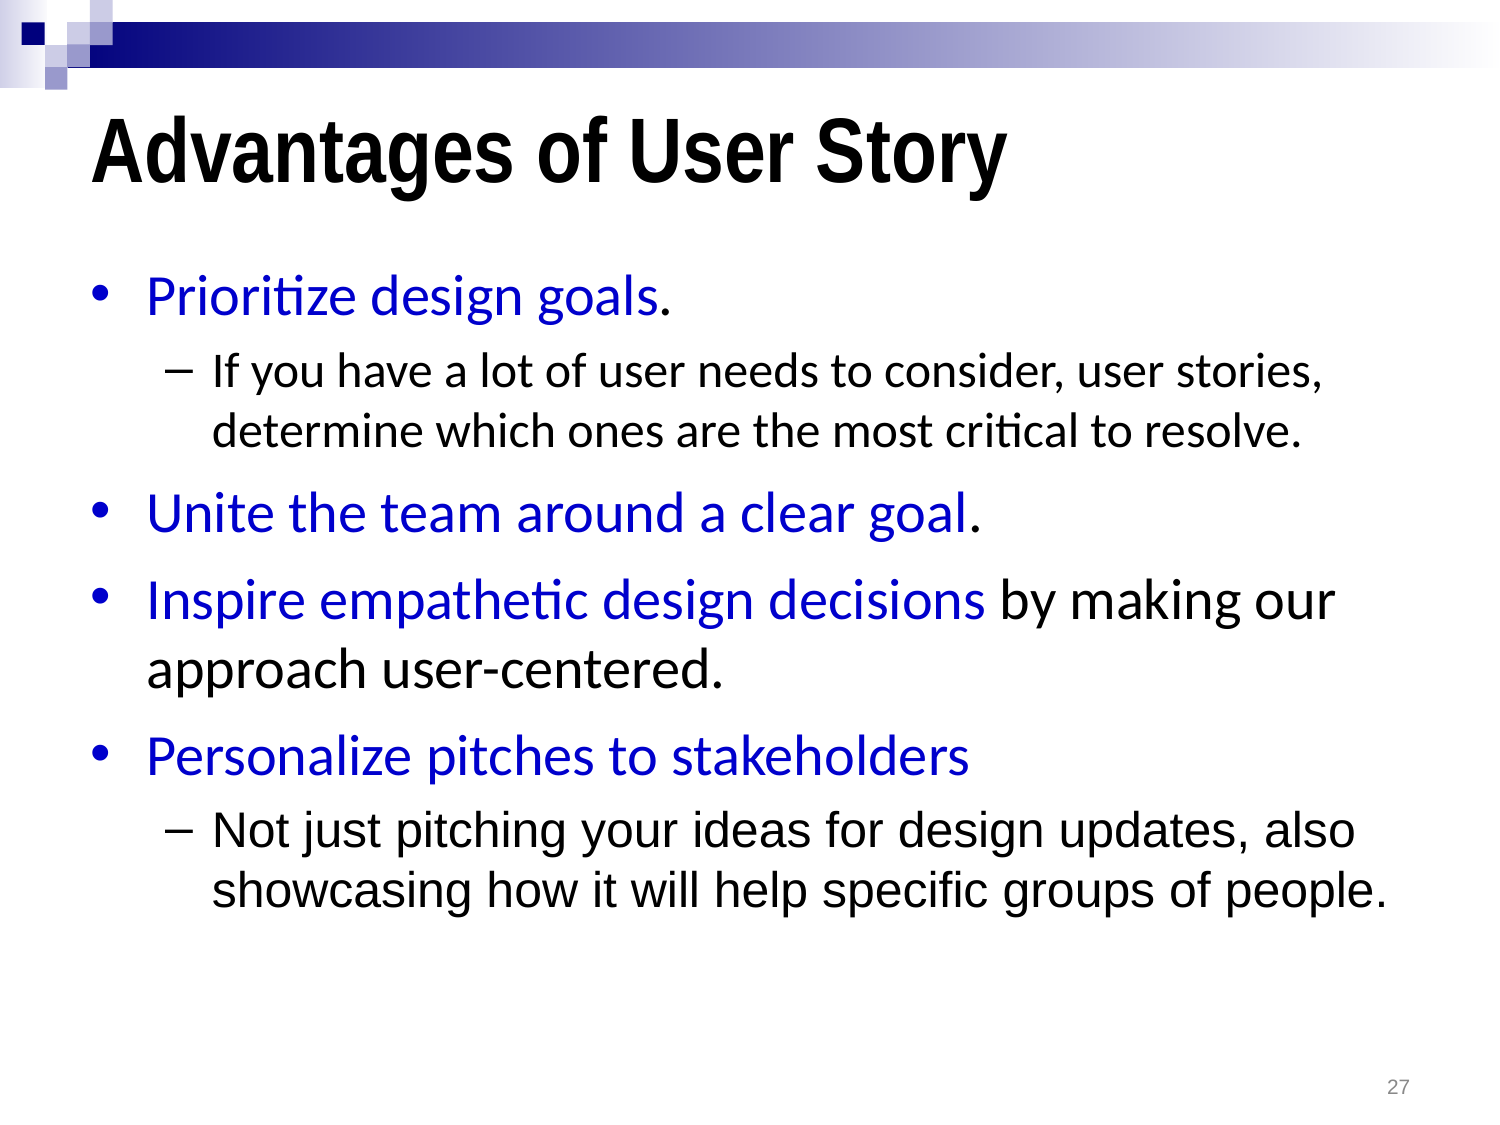

# Advantages of User Story
Prioritize design goals.
If you have a lot of user needs to consider, user stories, determine which ones are the most critical to resolve.
Unite the team around a clear goal.
Inspire empathetic design decisions by making our approach user-centered.
Personalize pitches to stakeholders
Not just pitching your ideas for design updates, also showcasing how it will help specific groups of people.
27